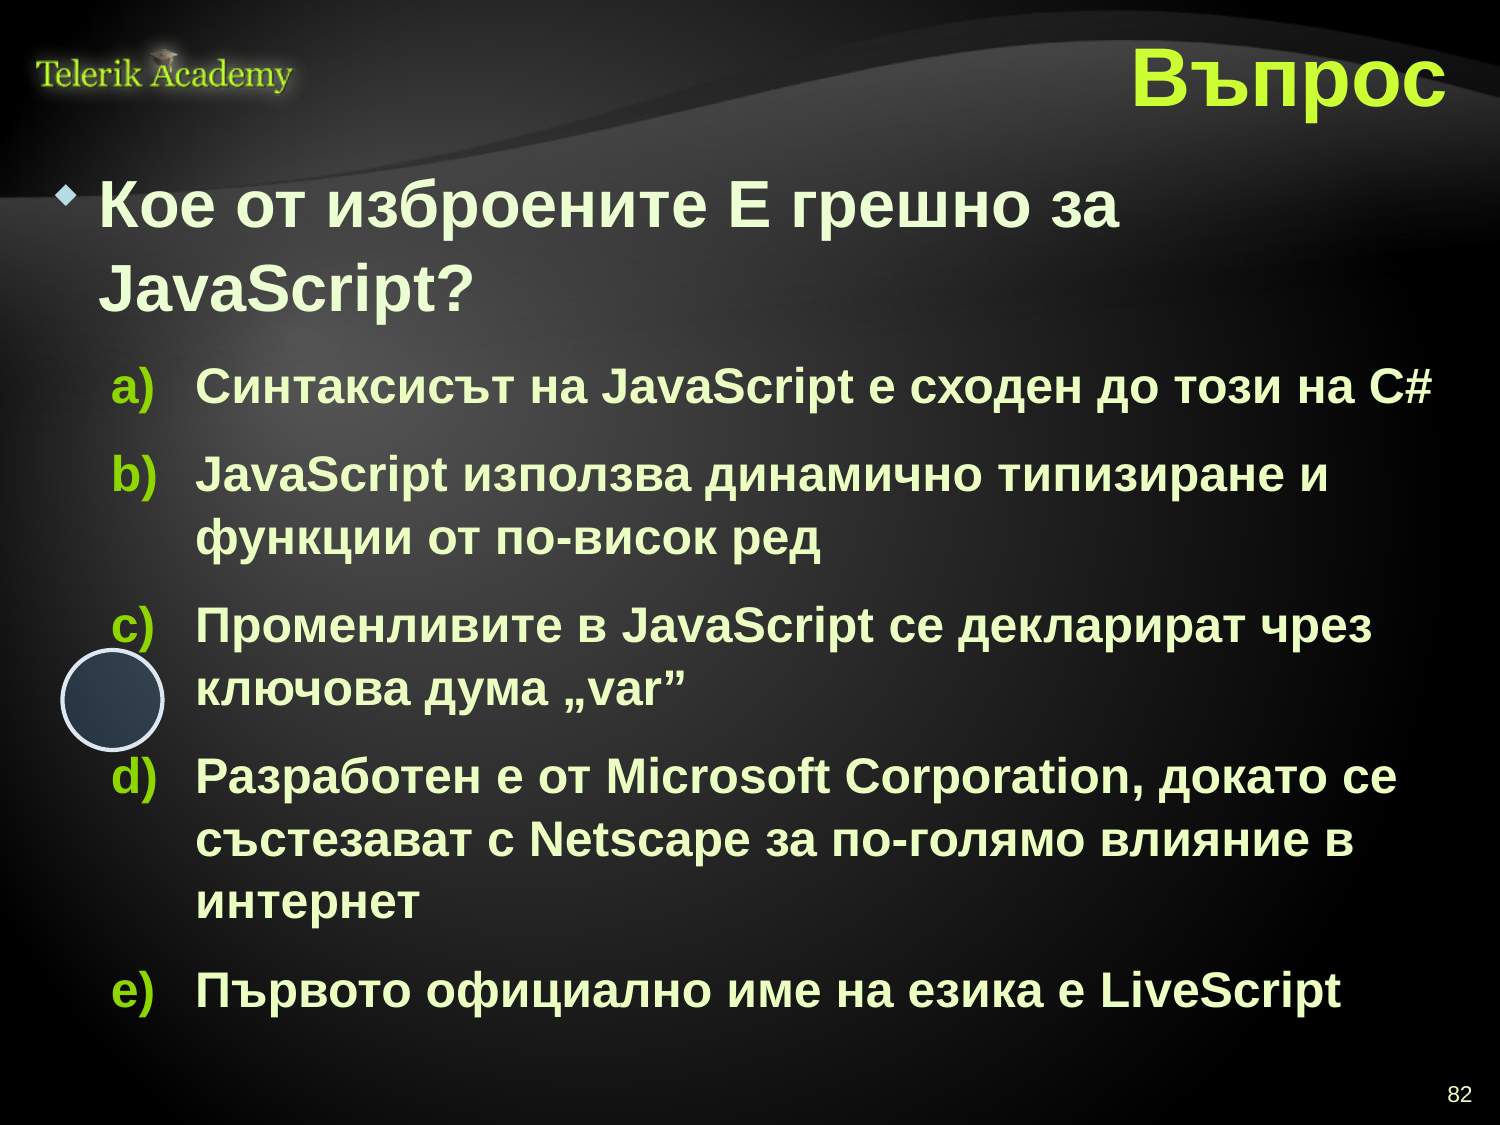

# Въпрос
Кое от изброените Е грешно за JavaScript?
Синтаксисът на JavaScript е сходен до този на C#
JavaScript използва динамично типизиране и функции от по-висок ред
Променливите в JavaScript се декларират чрез ключова дума „var”
Разработен е от Microsoft Corporation, докато се състезават с Netscape за по-голямо влияние в интернет
Първото официално име на езика е LiveScript

82